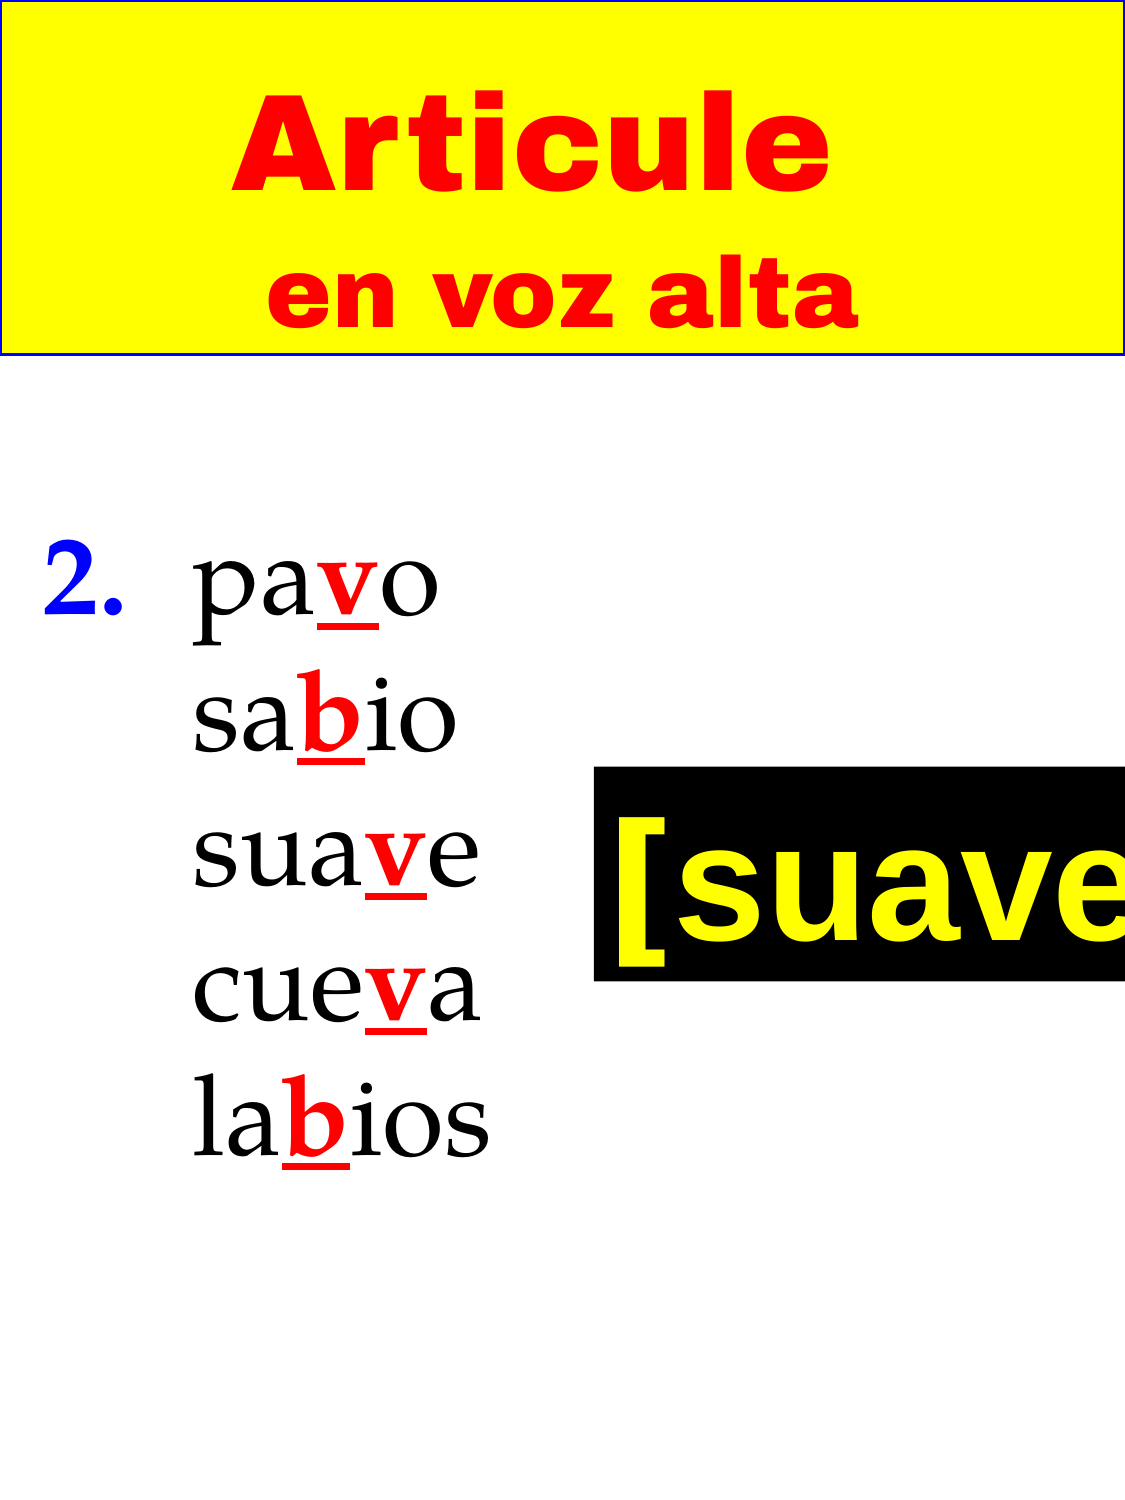

Articule
en voz alta
2. 	pavo
 	sabio
 	suave
 	cueva
 	labios
[suave]